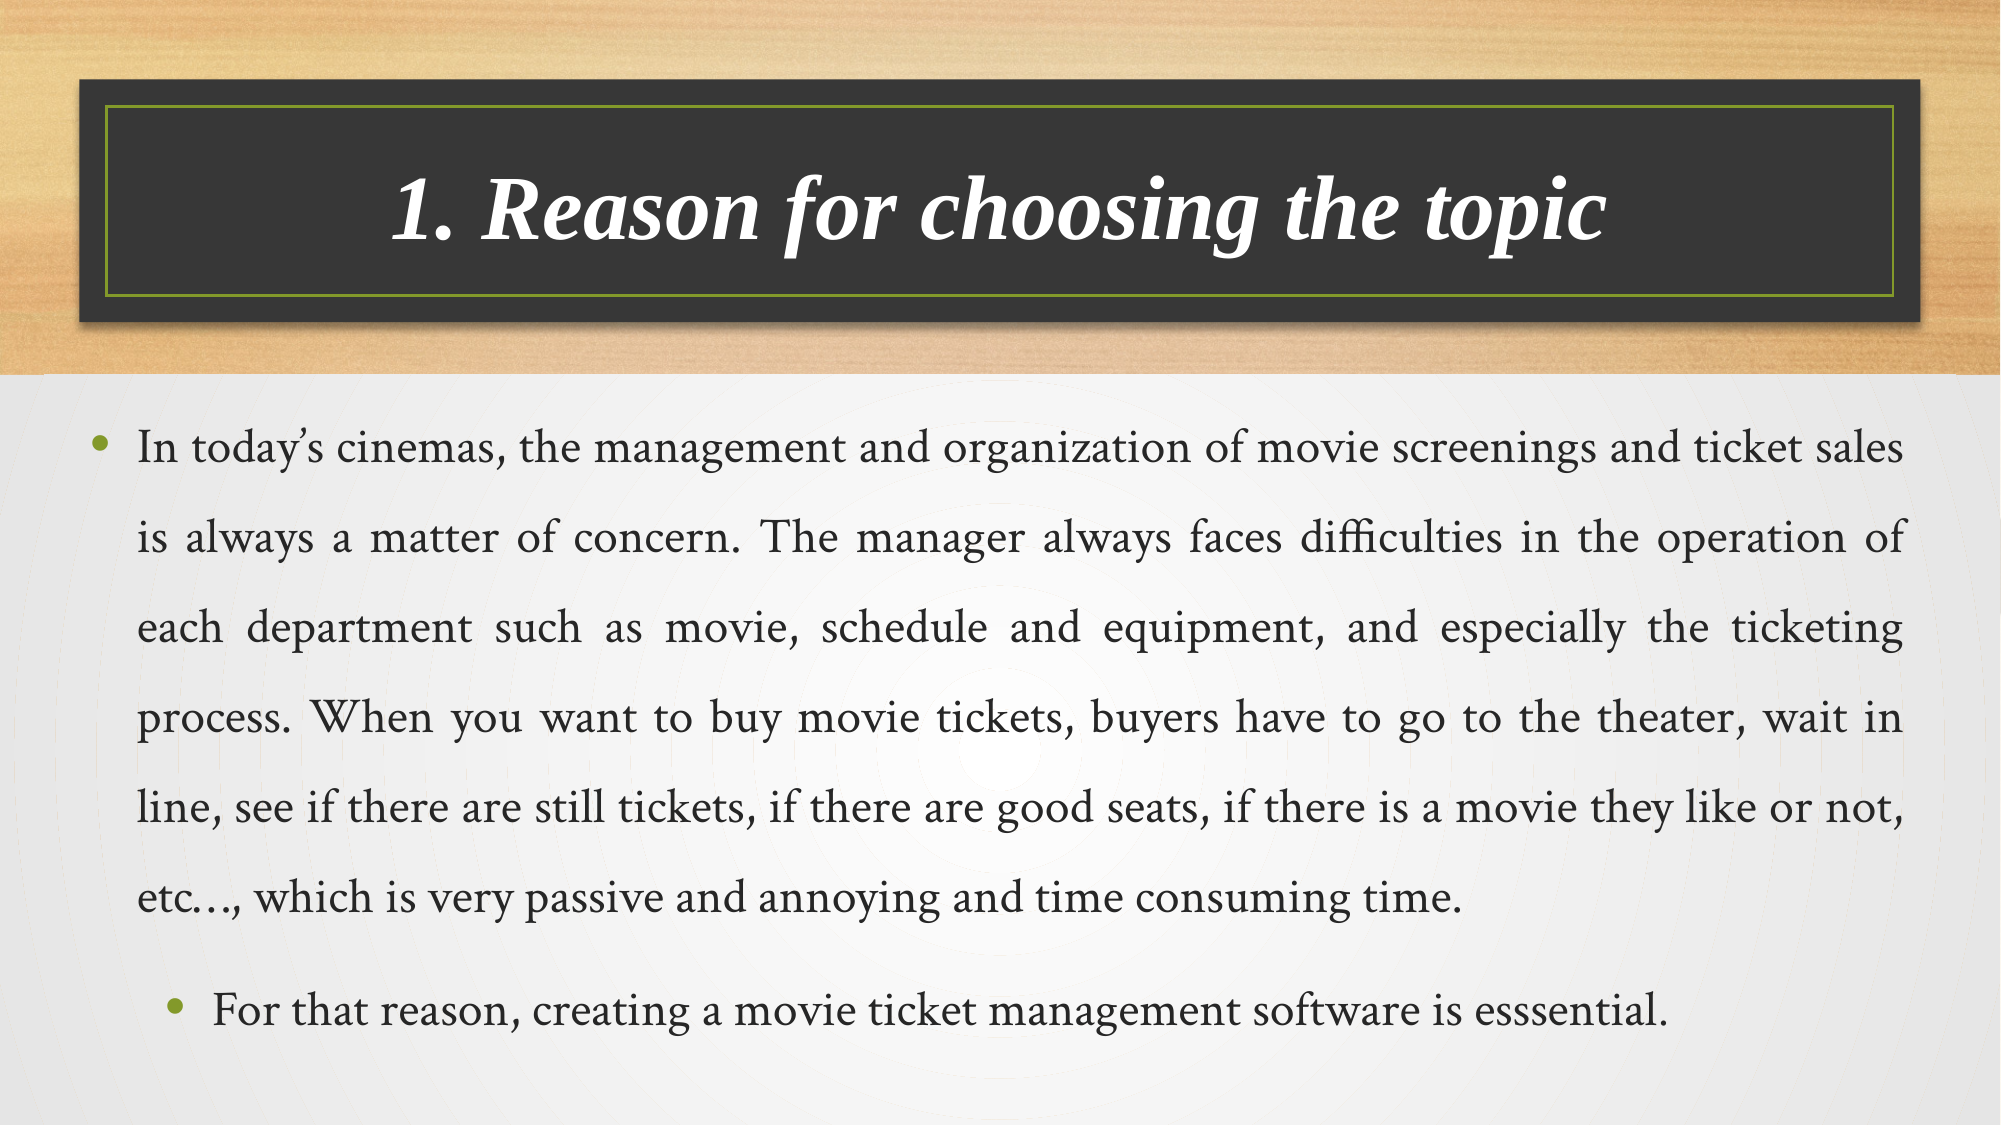

# 1. Reason for choosing the topic

In today’s cinemas, the management and organization of movie screenings and ticket sales is always a matter of concern. The manager always faces difficulties in the operation of each department such as movie, schedule and equipment, and especially the ticketing process. When you want to buy movie tickets, buyers have to go to the theater, wait in line, see if there are still tickets, if there are good seats, if there is a movie they like or not, etc…, which is very passive and annoying and time consuming time.
For that reason, creating a movie ticket management software is esssential.